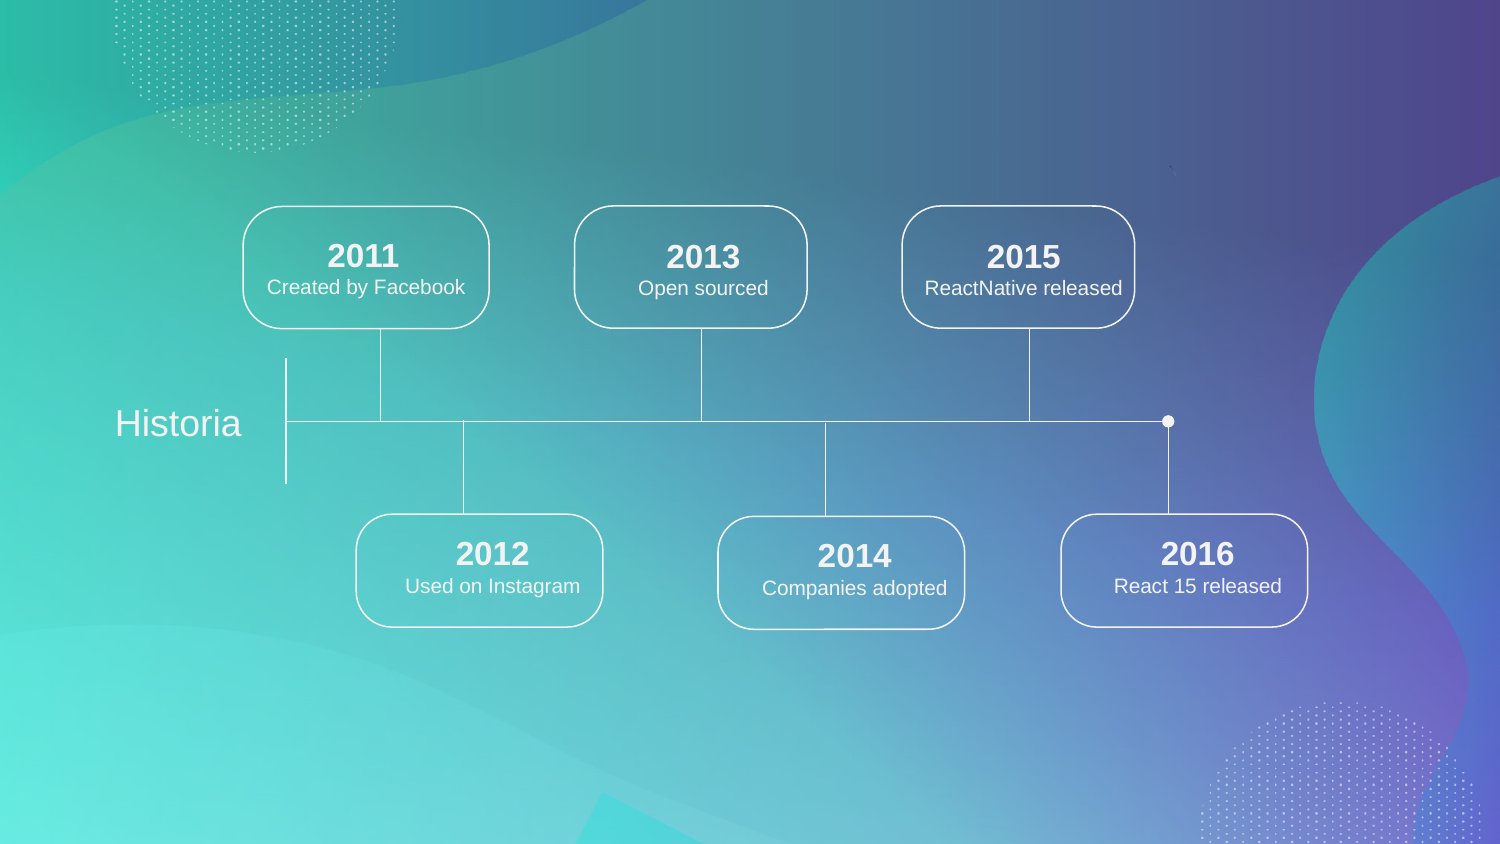

2011
Created by Facebook
2013
Open sourced

2015
ReactNative released

# Historia

2012
Used on Instagram

2016
React 15 released

2014
Companies adopted